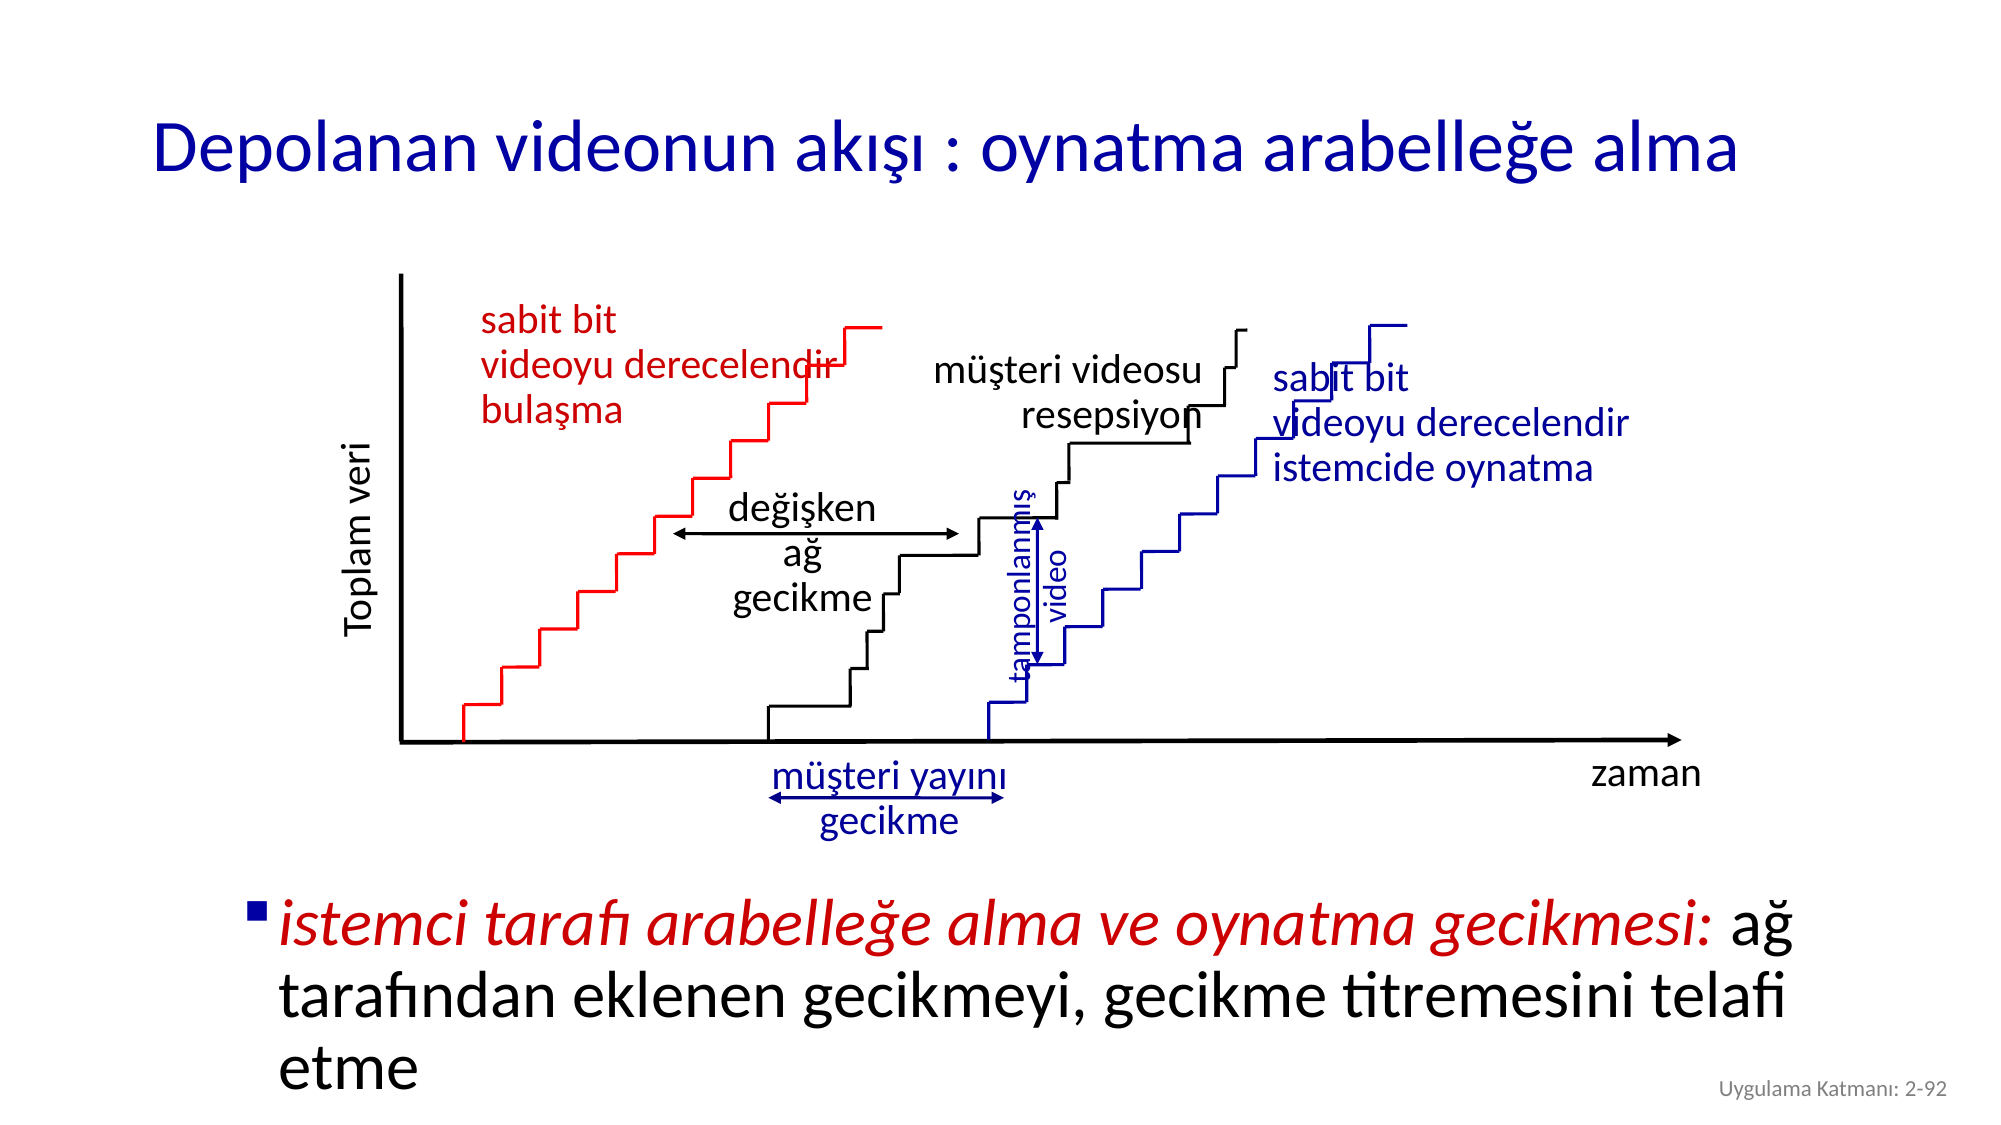

# Depolanan videonun akışı : oynatma arabelleğe alma

sabit bit
videoyu derecelendir
bulaşma

sabit bit
videoyu derecelendir
istemcide oynatma
müşteri yayını
gecikme

müşteri videosu
resepsiyon
değişken
ağ
gecikme

Toplam veri

tamponlanmış
video

zaman
istemci tarafı arabelleğe alma ve oynatma gecikmesi: ağ tarafından eklenen gecikmeyi, gecikme titremesini telafi etme
Uygulama Katmanı: 2-92